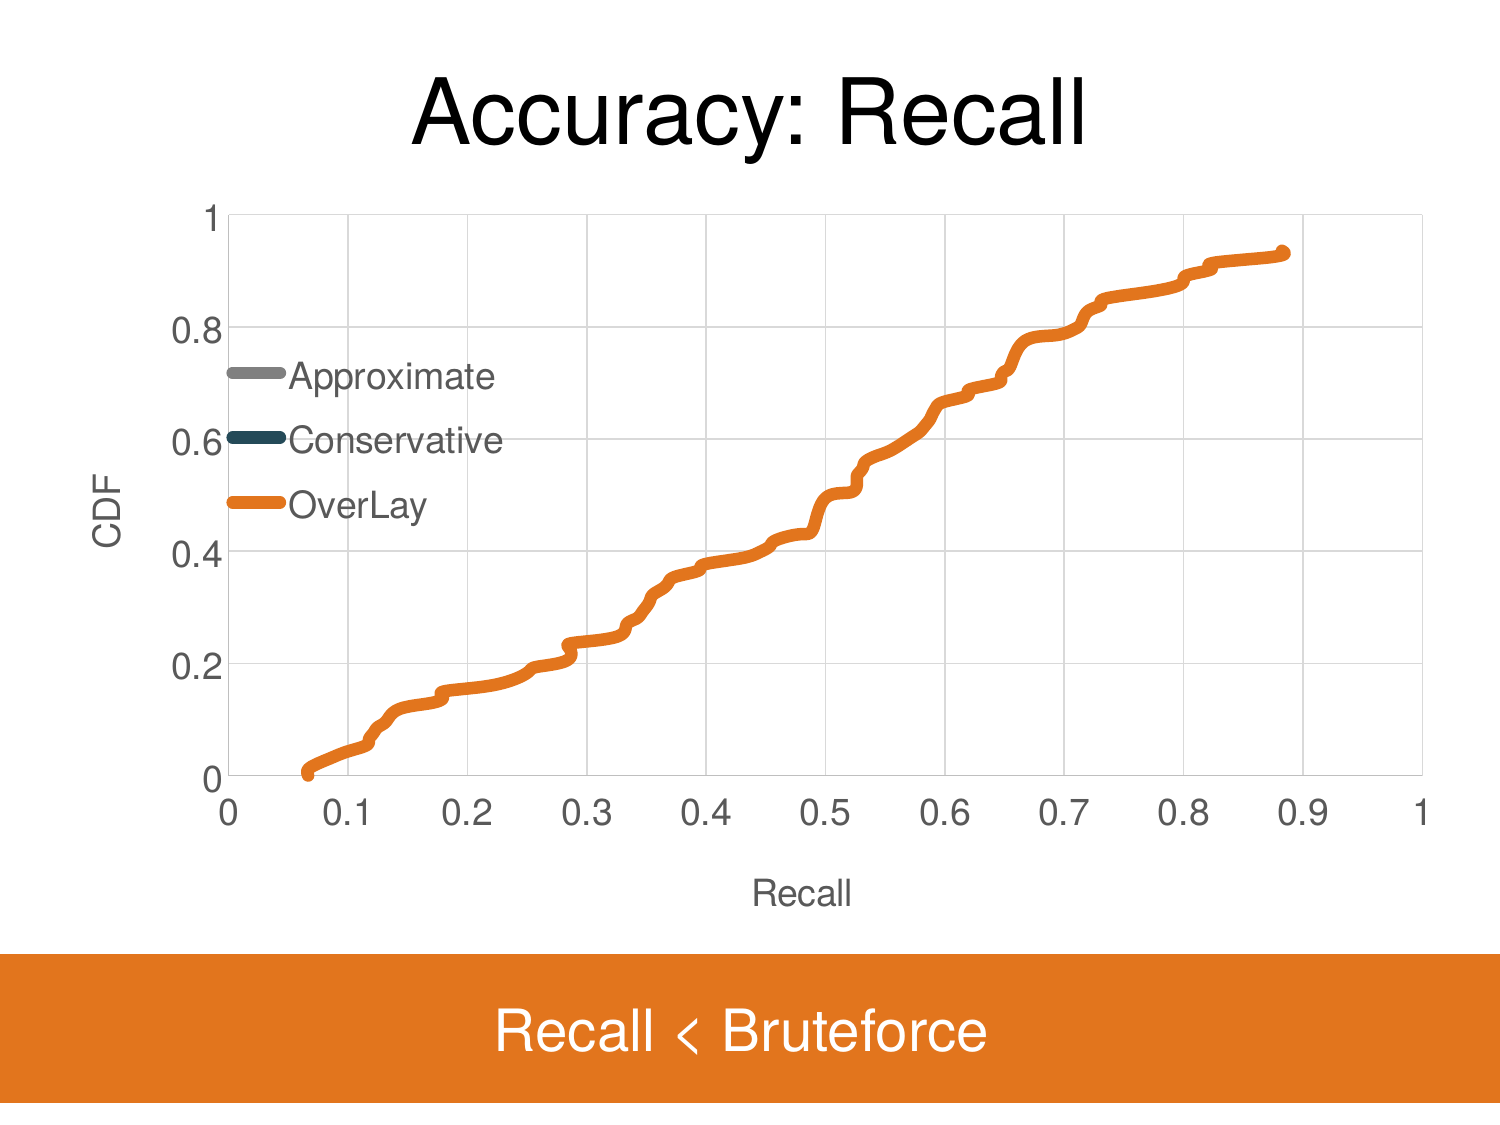

Accuracy: Recall

### Chart

| Category |  |  |  |
|---|---|---|---|
Recall < Bruteforce
48